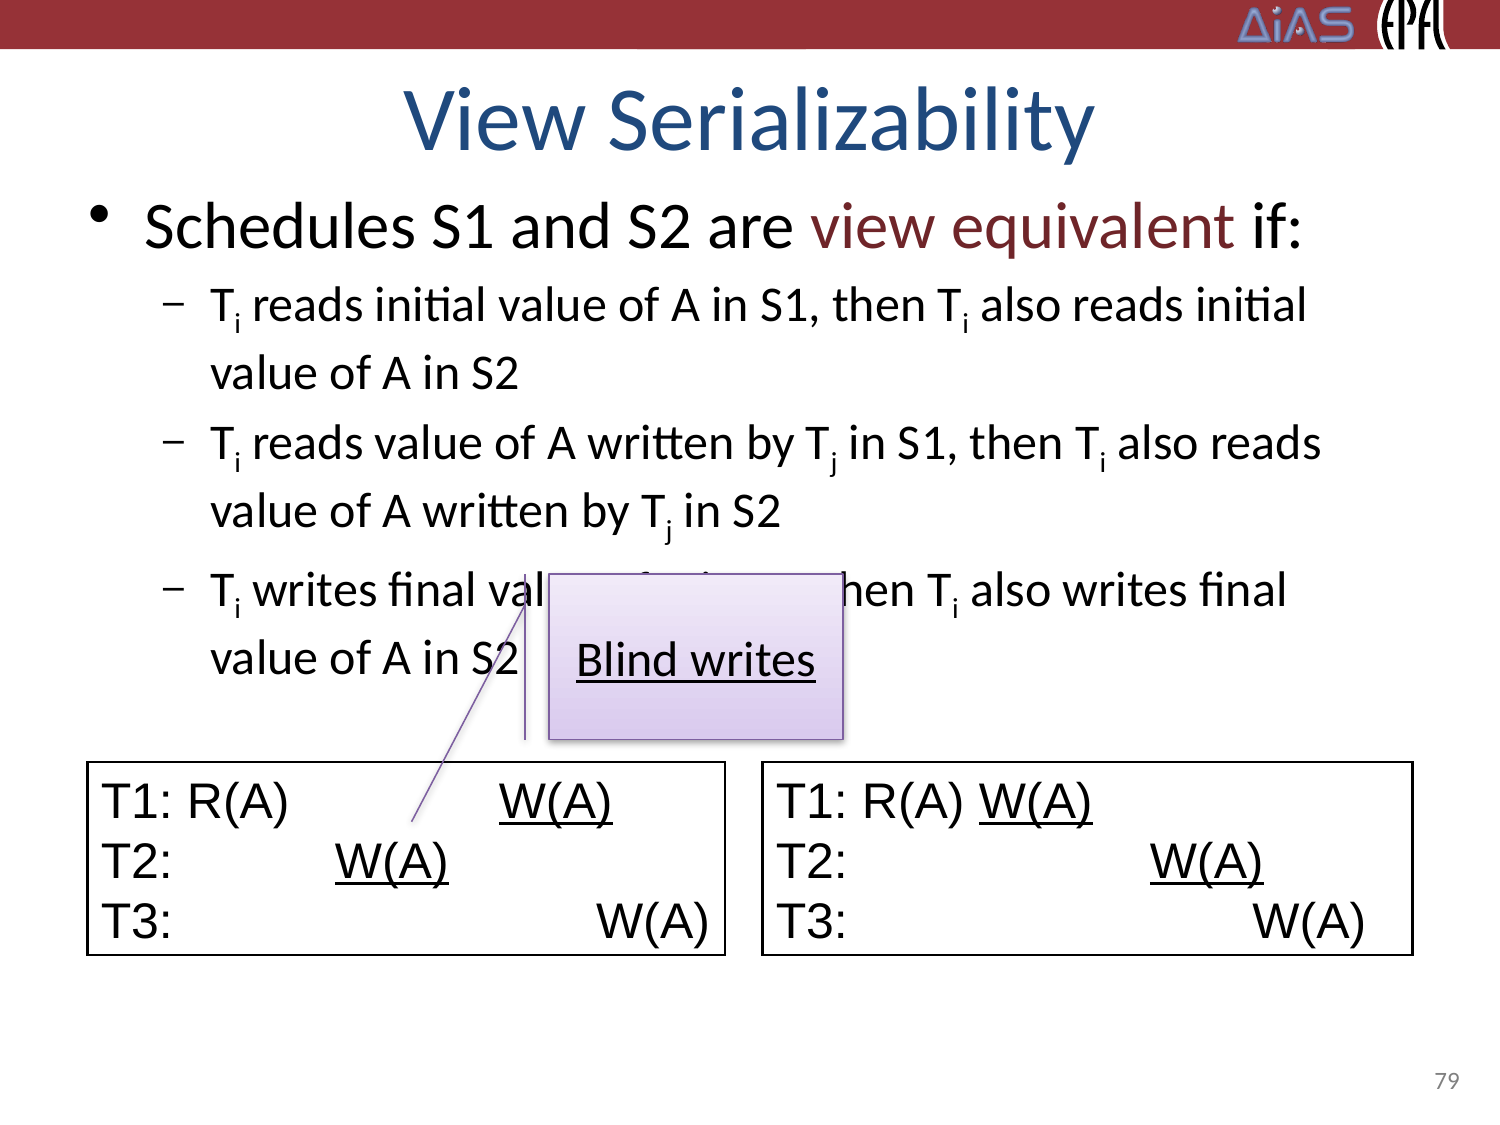

# View Serializability
Schedules S1 and S2 are view equivalent if:
Ti reads initial value of A in S1, then Ti also reads initial value of A in S2
Ti reads value of A written by Tj in S1, then Ti also reads value of A written by Tj in S2
Ti writes final value of A in S1, then Ti also writes final value of A in S2

Blind writes
T1: R(A)	       W(A)
T2:	      W(A)
T3:		              W(A)
T1: R(A) W(A)
T2:	                W(A)
T3:                             W(A)
79